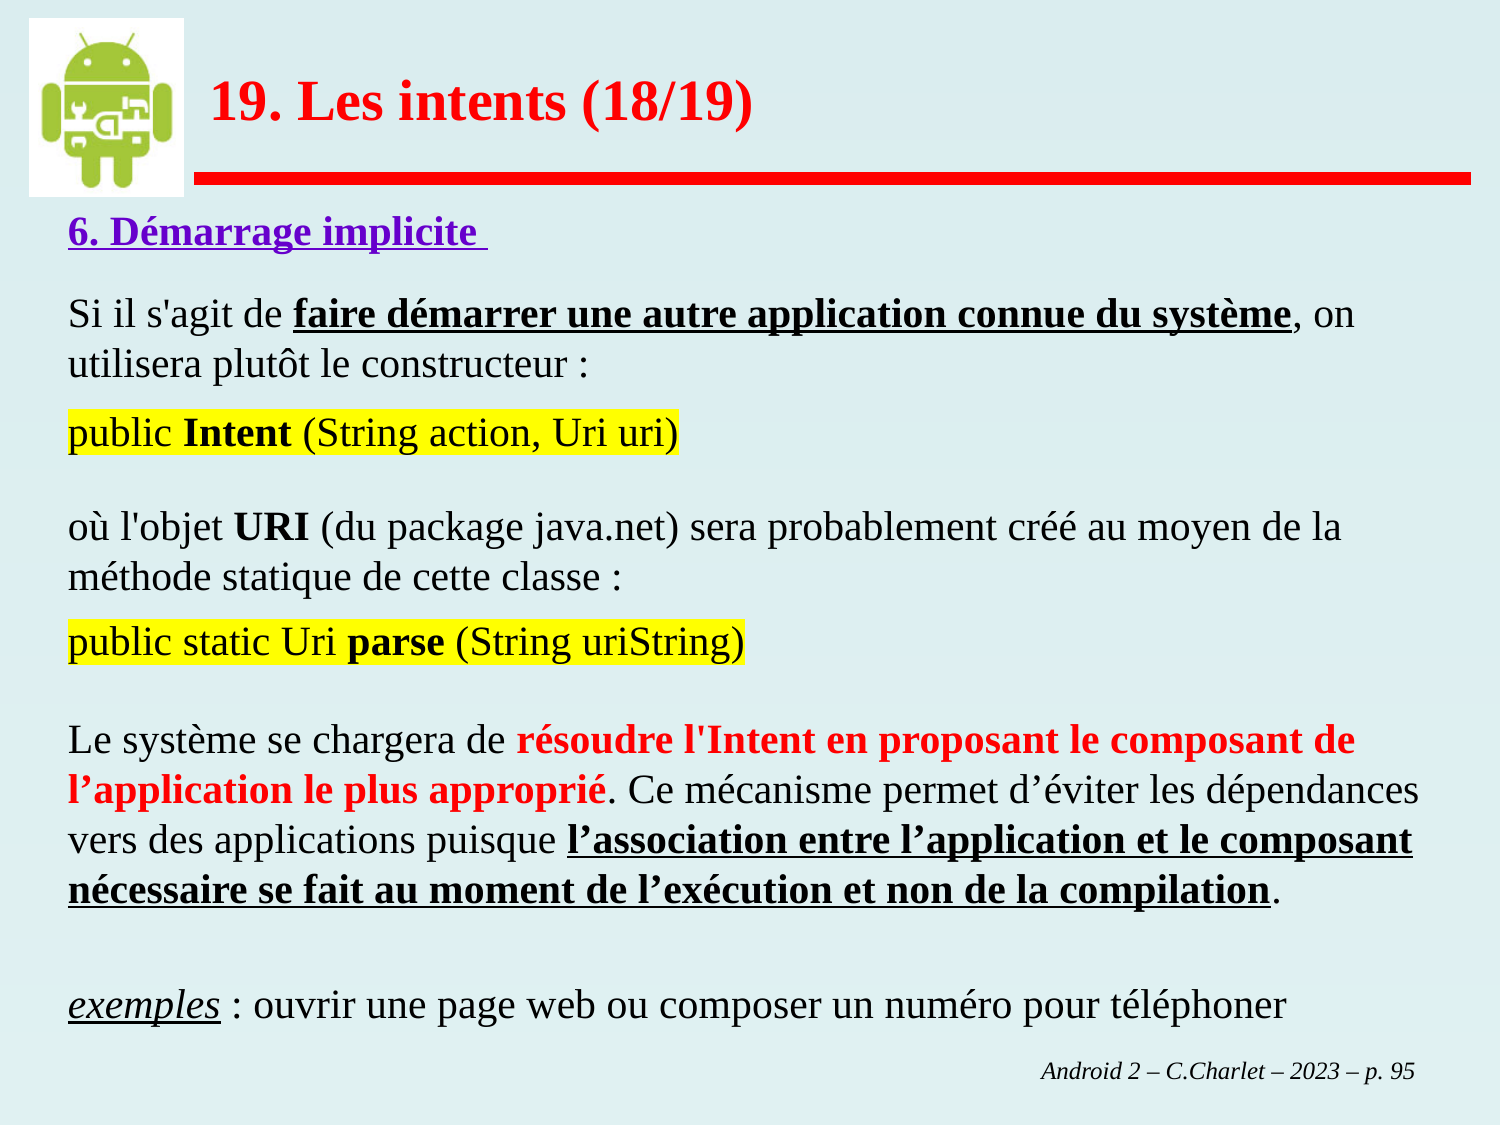

19. Les intents (18/19)
6. Démarrage implicite
Si il s'agit de faire démarrer une autre application connue du système, on utilisera plutôt le constructeur :
public Intent (String action, Uri uri)
où l'objet URI (du package java.net) sera probablement créé au moyen de la méthode statique de cette classe :

public static Uri parse (String uriString)
Le système se chargera de résoudre l'Intent en proposant le composant de l’application le plus approprié. Ce mécanisme permet d’éviter les dépendances vers des applications puisque l’association entre l’application et le composant nécessaire se fait au moment de l’exécution et non de la compilation.
exemples : ouvrir une page web ou composer un numéro pour téléphoner
 Android 2 – C.Charlet – 2023 – p. 95